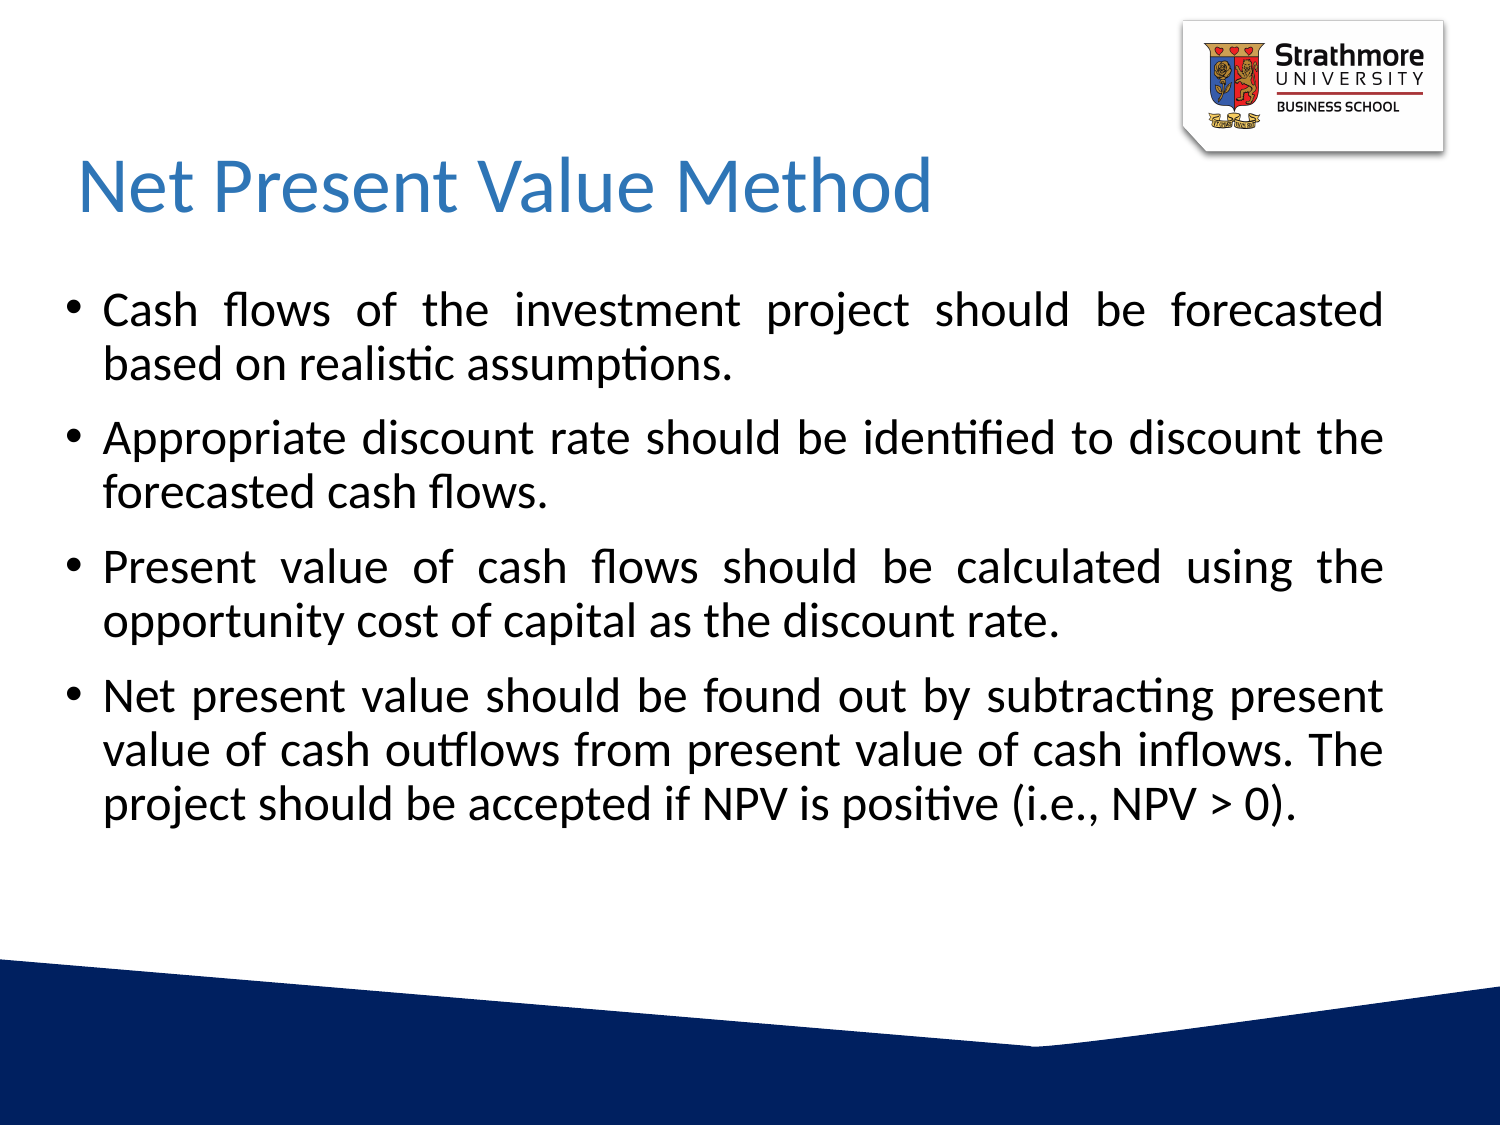

# Net Present Value Method

Cash flows of the investment project should be forecasted based on realistic assumptions.
Appropriate discount rate should be identified to discount the forecasted cash flows.
Present value of cash flows should be calculated using the opportunity cost of capital as the discount rate.
Net present value should be found out by subtracting present value of cash outflows from present value of cash inflows. The project should be accepted if NPV is positive (i.e., NPV > 0).